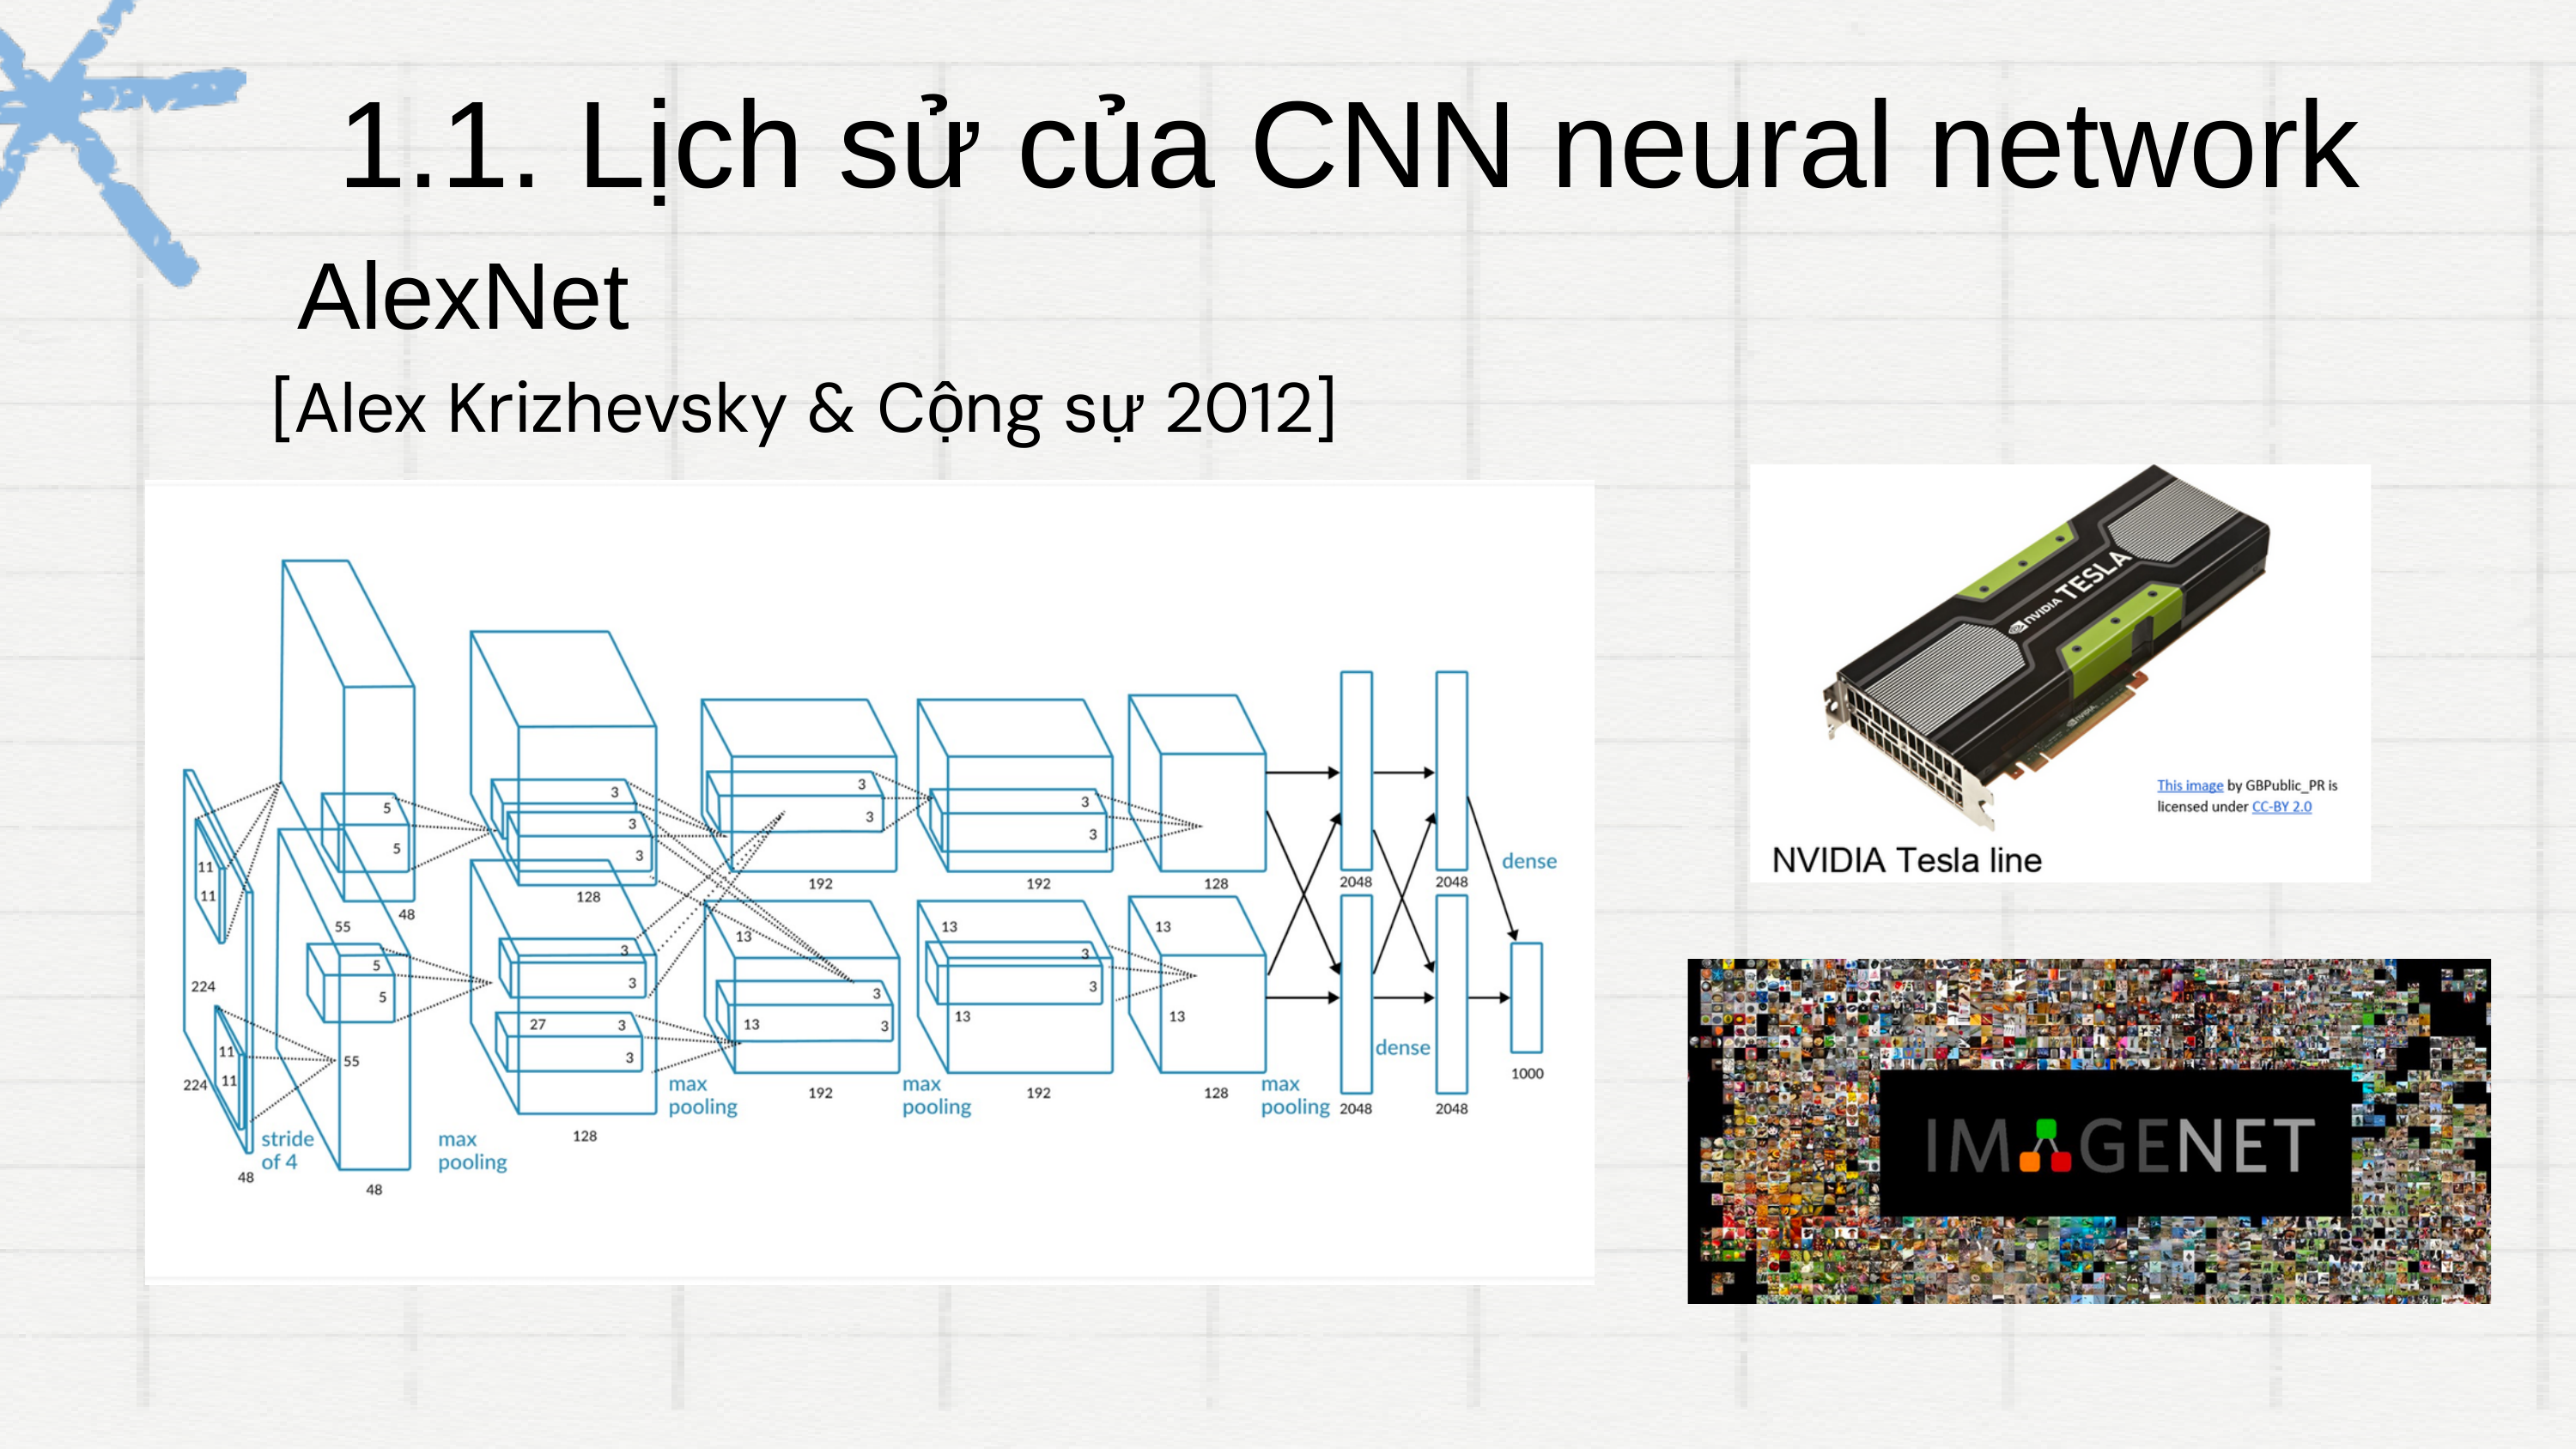

1.1. Lịch sử của CNN neural network
 AlexNet
[Alex Krizhevsky & Cộng sự 2012]